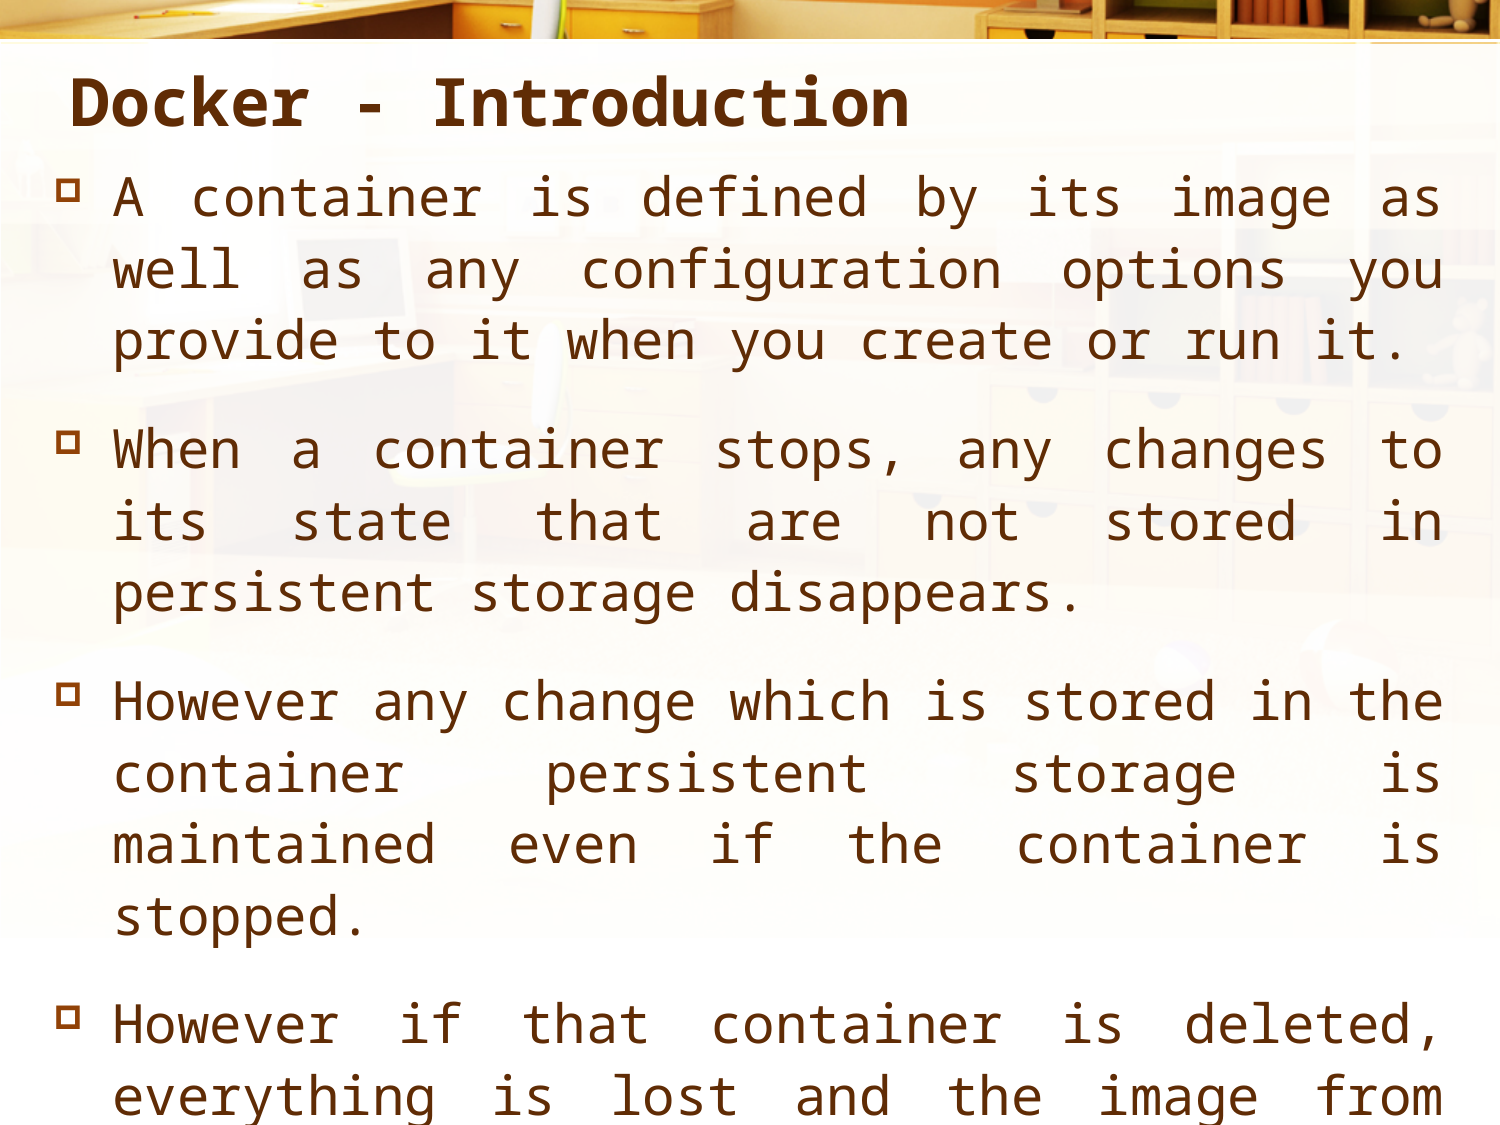

# Docker - Introduction
A container is defined by its image as well as any configuration options you provide to it when you create or run it.
When a container stops, any changes to its state that are not stored in persistent storage disappears.
However any change which is stored in the container persistent storage is maintained even if the container is stopped.
However if that container is deleted, everything is lost and the image from which the container was created remains unchanged always.